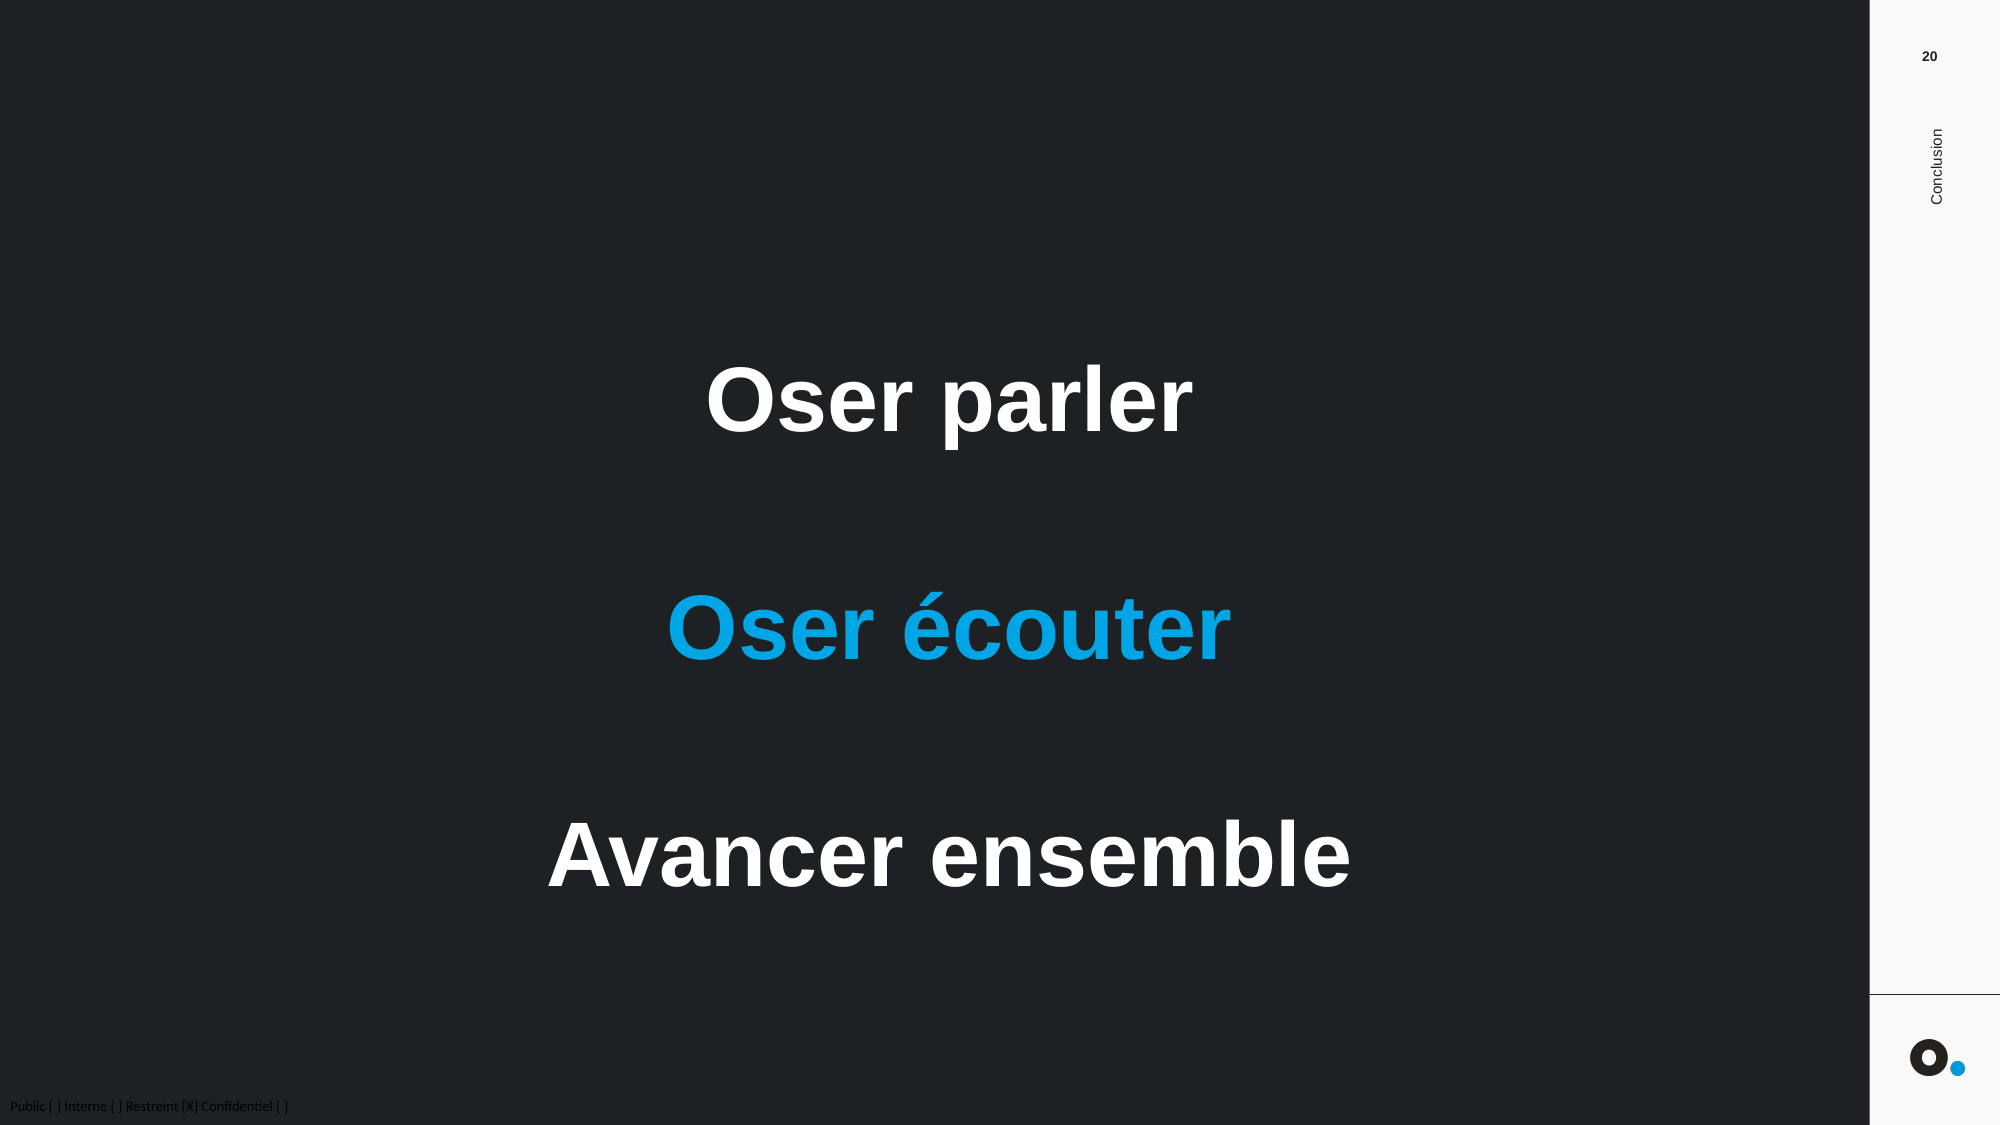

20
Oser parler
Oser écouter
Avancer ensemble
Conclusion